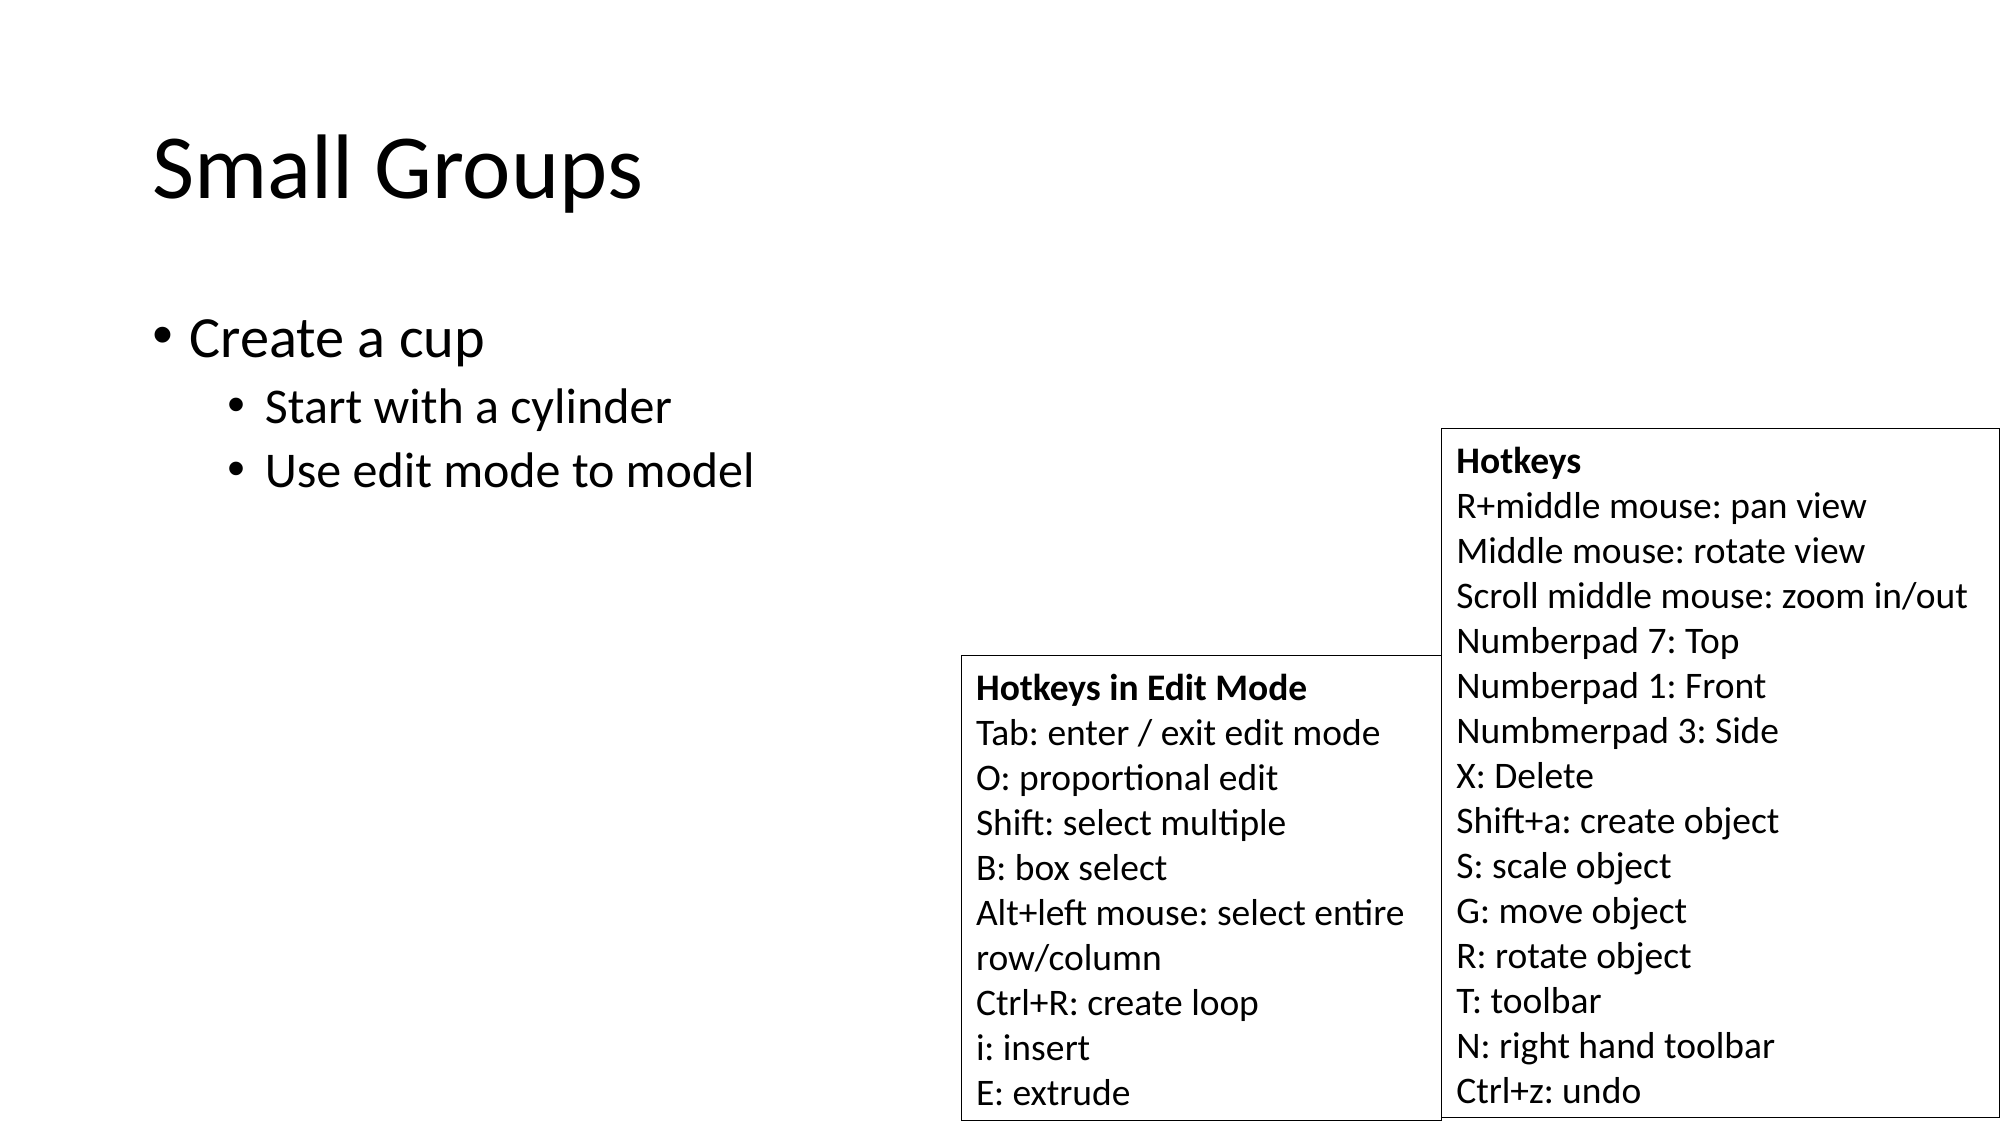

# Small Groups
Create a cup
Start with a cylinder
Use edit mode to model
Hotkeys
R+middle mouse: pan view
Middle mouse: rotate view
Scroll middle mouse: zoom in/out
Numberpad 7: Top
Numberpad 1: Front
Numbmerpad 3: Side
X: Delete
Shift+a: create object
S: scale object
G: move object
R: rotate object
T: toolbar
N: right hand toolbar
Ctrl+z: undo
Hotkeys in Edit Mode
Tab: enter / exit edit mode
O: proportional edit
Shift: select multiple
B: box select
Alt+left mouse: select entire row/column
Ctrl+R: create loop
i: insert
E: extrude